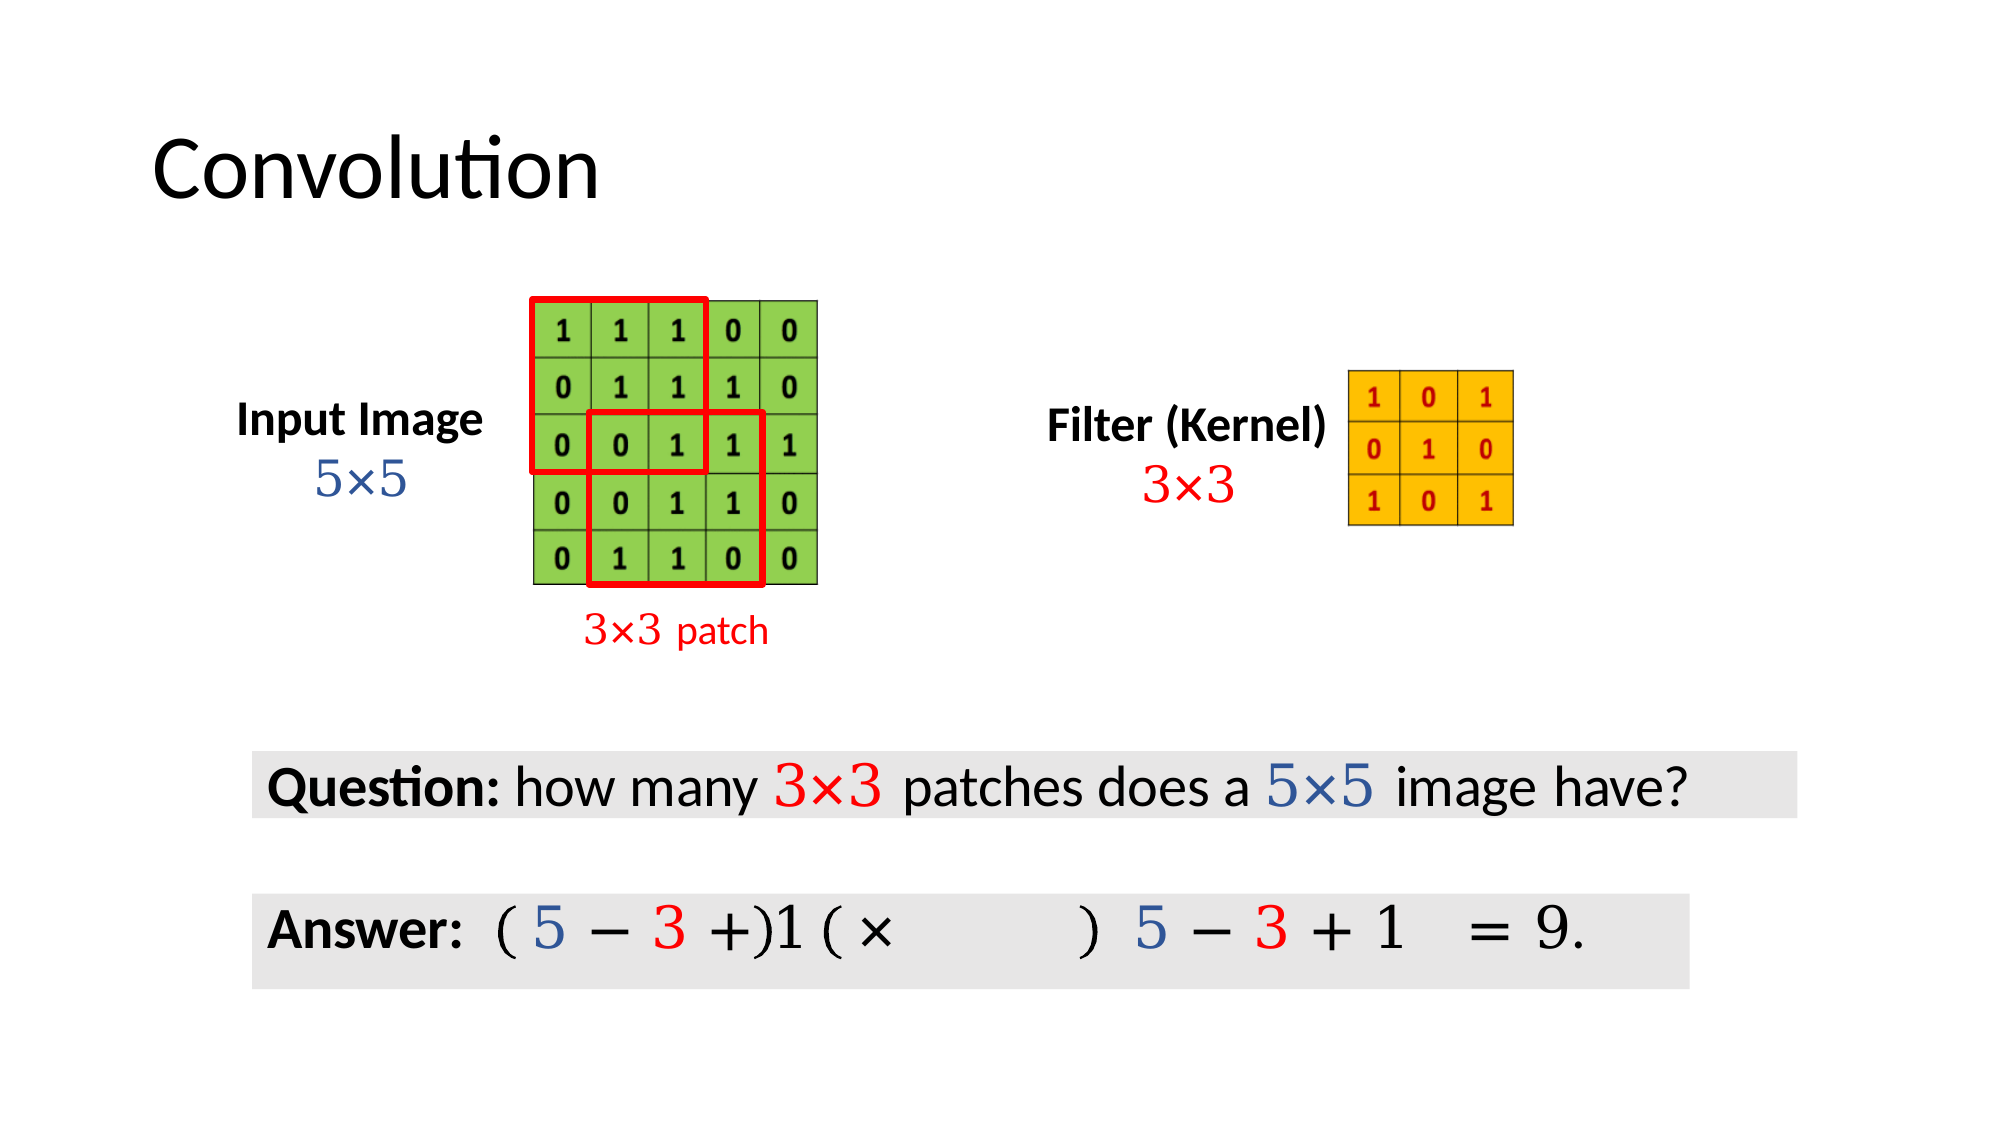

# Convolution

Input Image
5×5
Filter (Kernel)
3×3

3×3 patch
Question: how many 3×3 patches does a 5×5 image have?
Answer:	5 − 3 + 1	×	5 − 3 + 1	= 9.